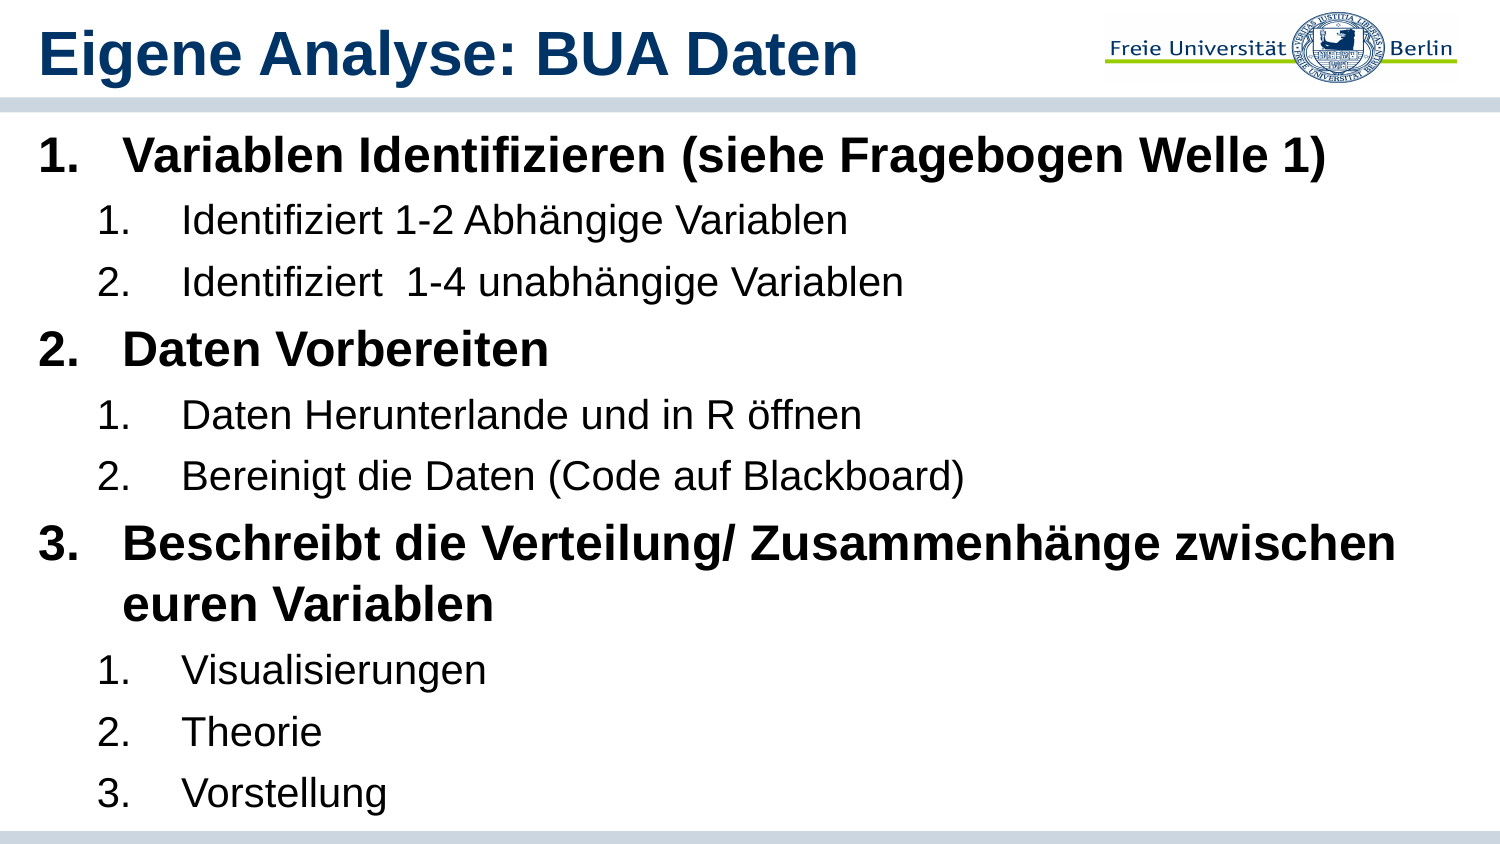

# Eigene Analyse: BUA Daten
Variablen Identifizieren (siehe Fragebogen Welle 1)
Identifiziert 1-2 Abhängige Variablen
Identifiziert  1-4 unabhängige Variablen
Daten Vorbereiten
Daten Herunterlande und in R öffnen
Bereinigt die Daten (Code auf Blackboard)
Beschreibt die Verteilung/ Zusammenhänge zwischen euren Variablen
Visualisierungen
Theorie
Vorstellung